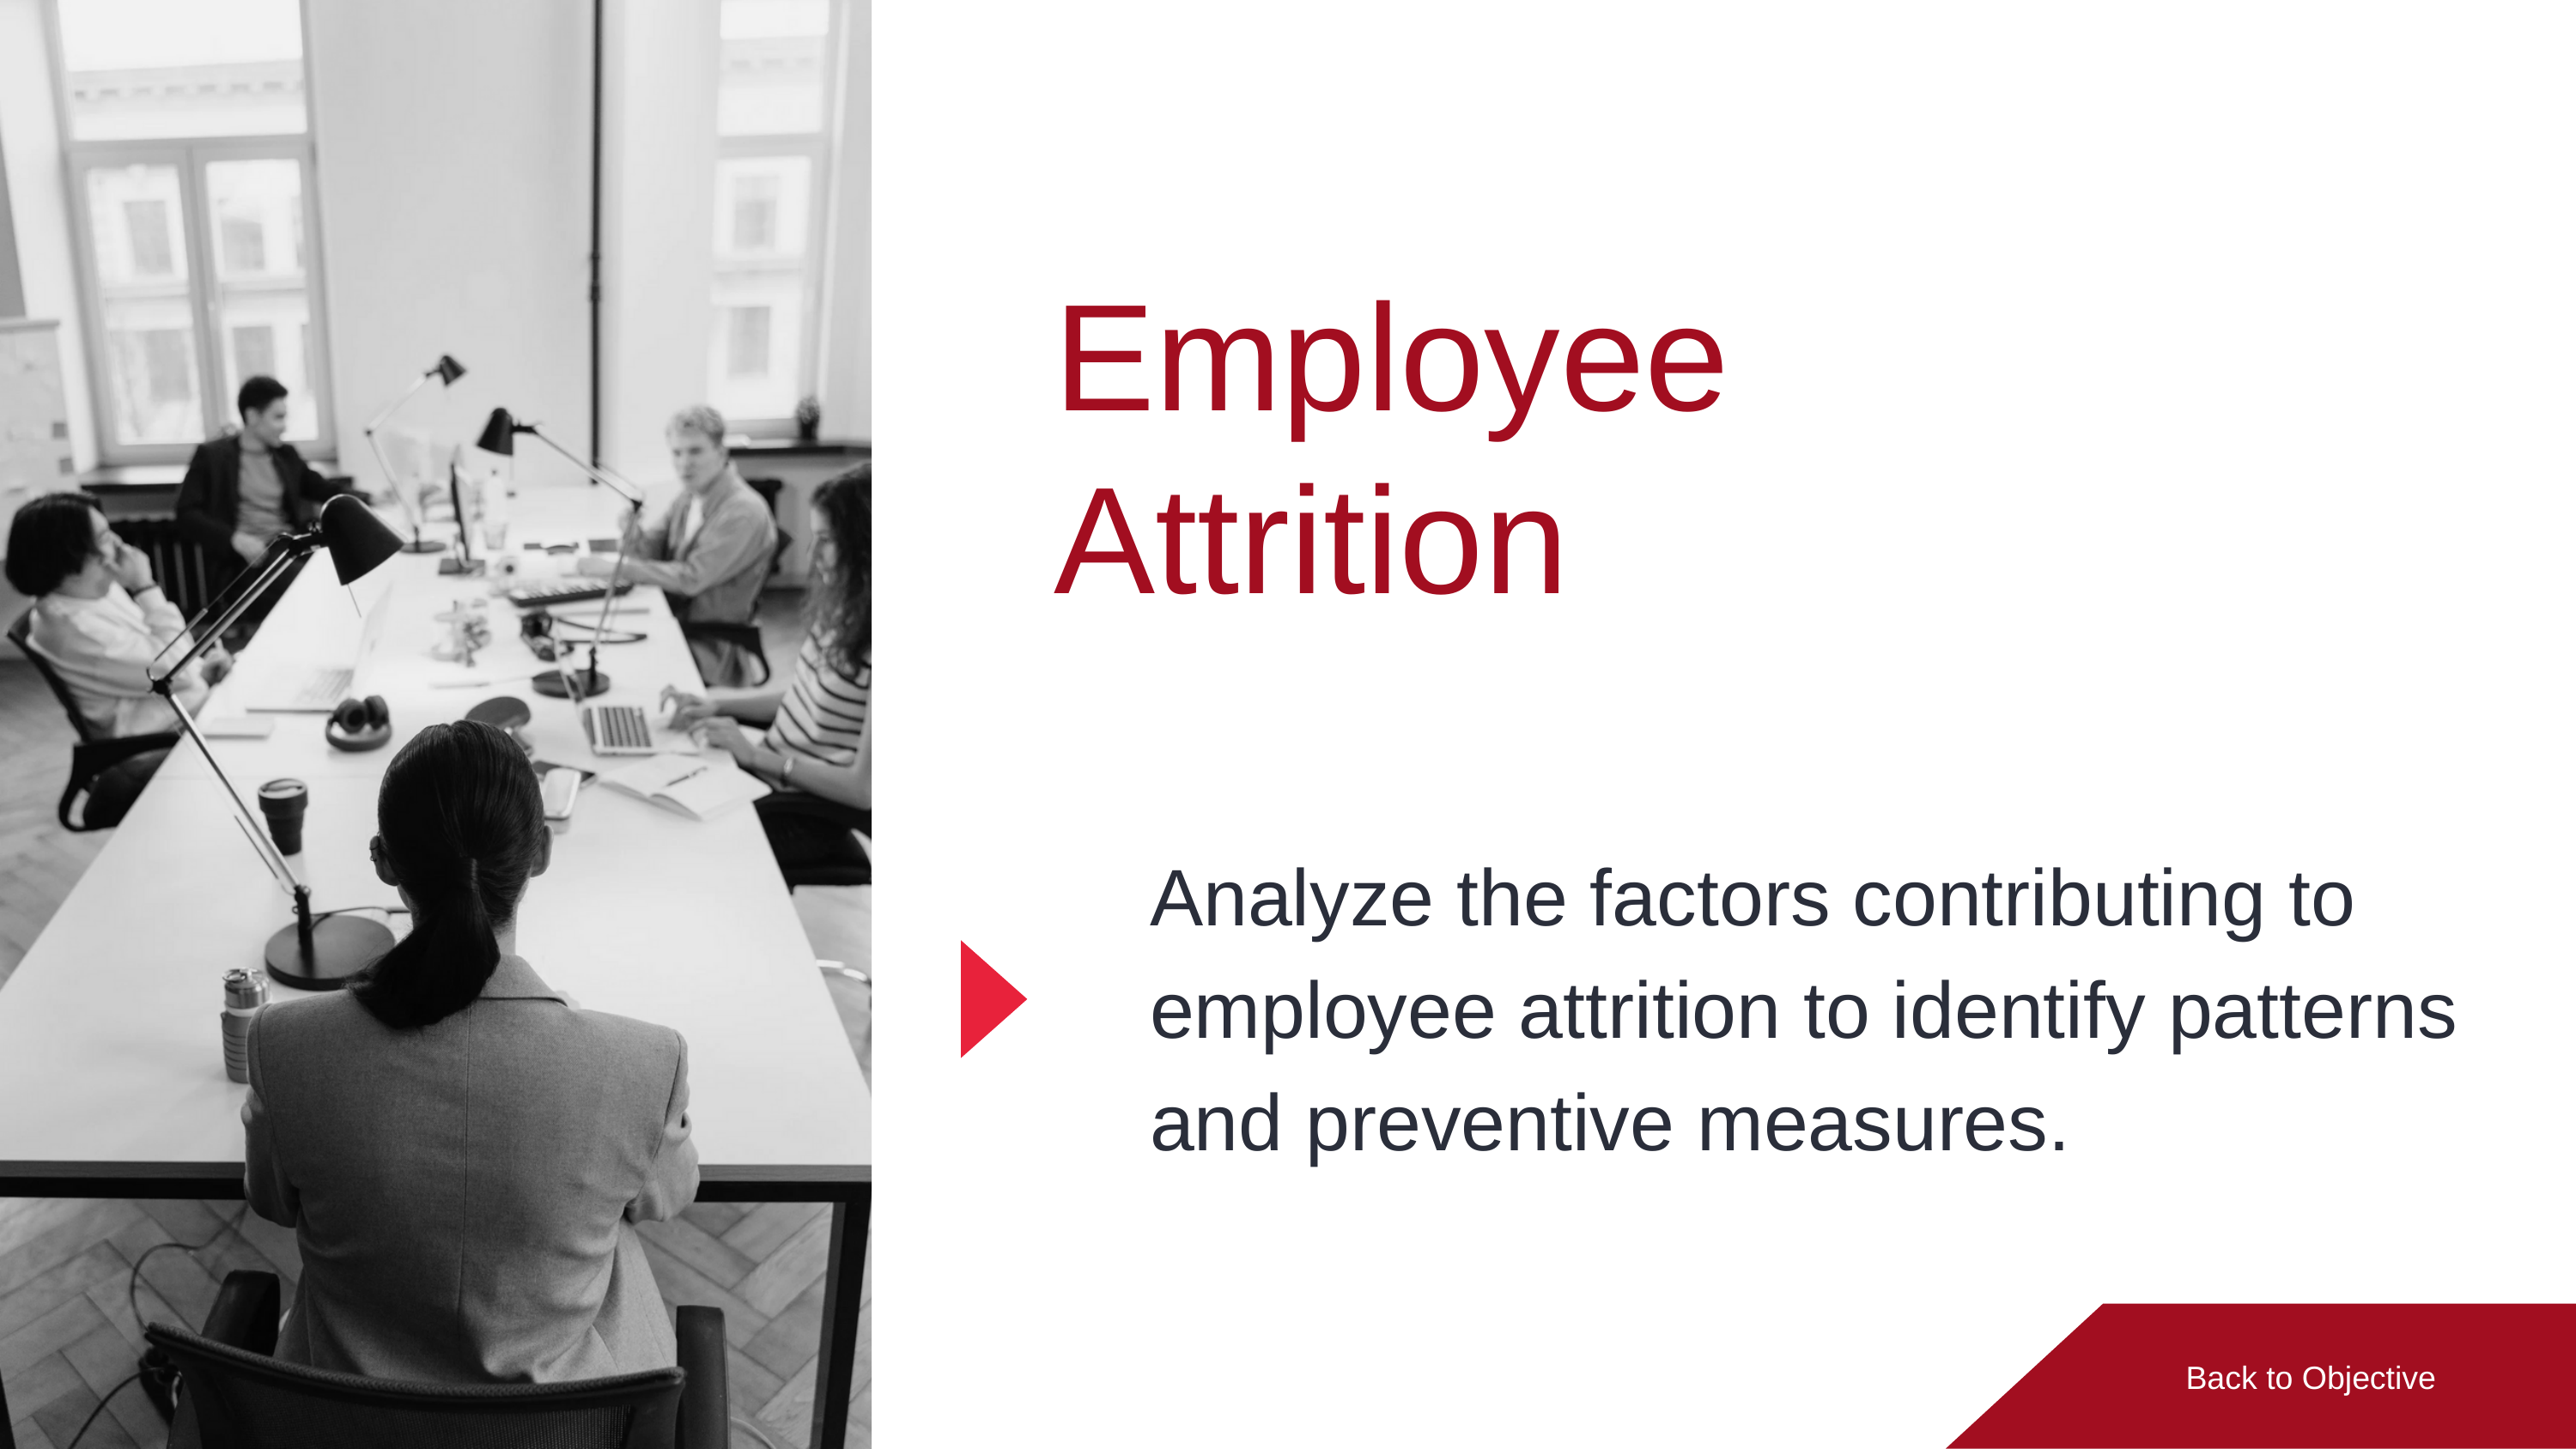

Employee Attrition
Analyze the factors contributing to employee attrition to identify patterns and preventive measures.

Back to Objective
Back to Agenda